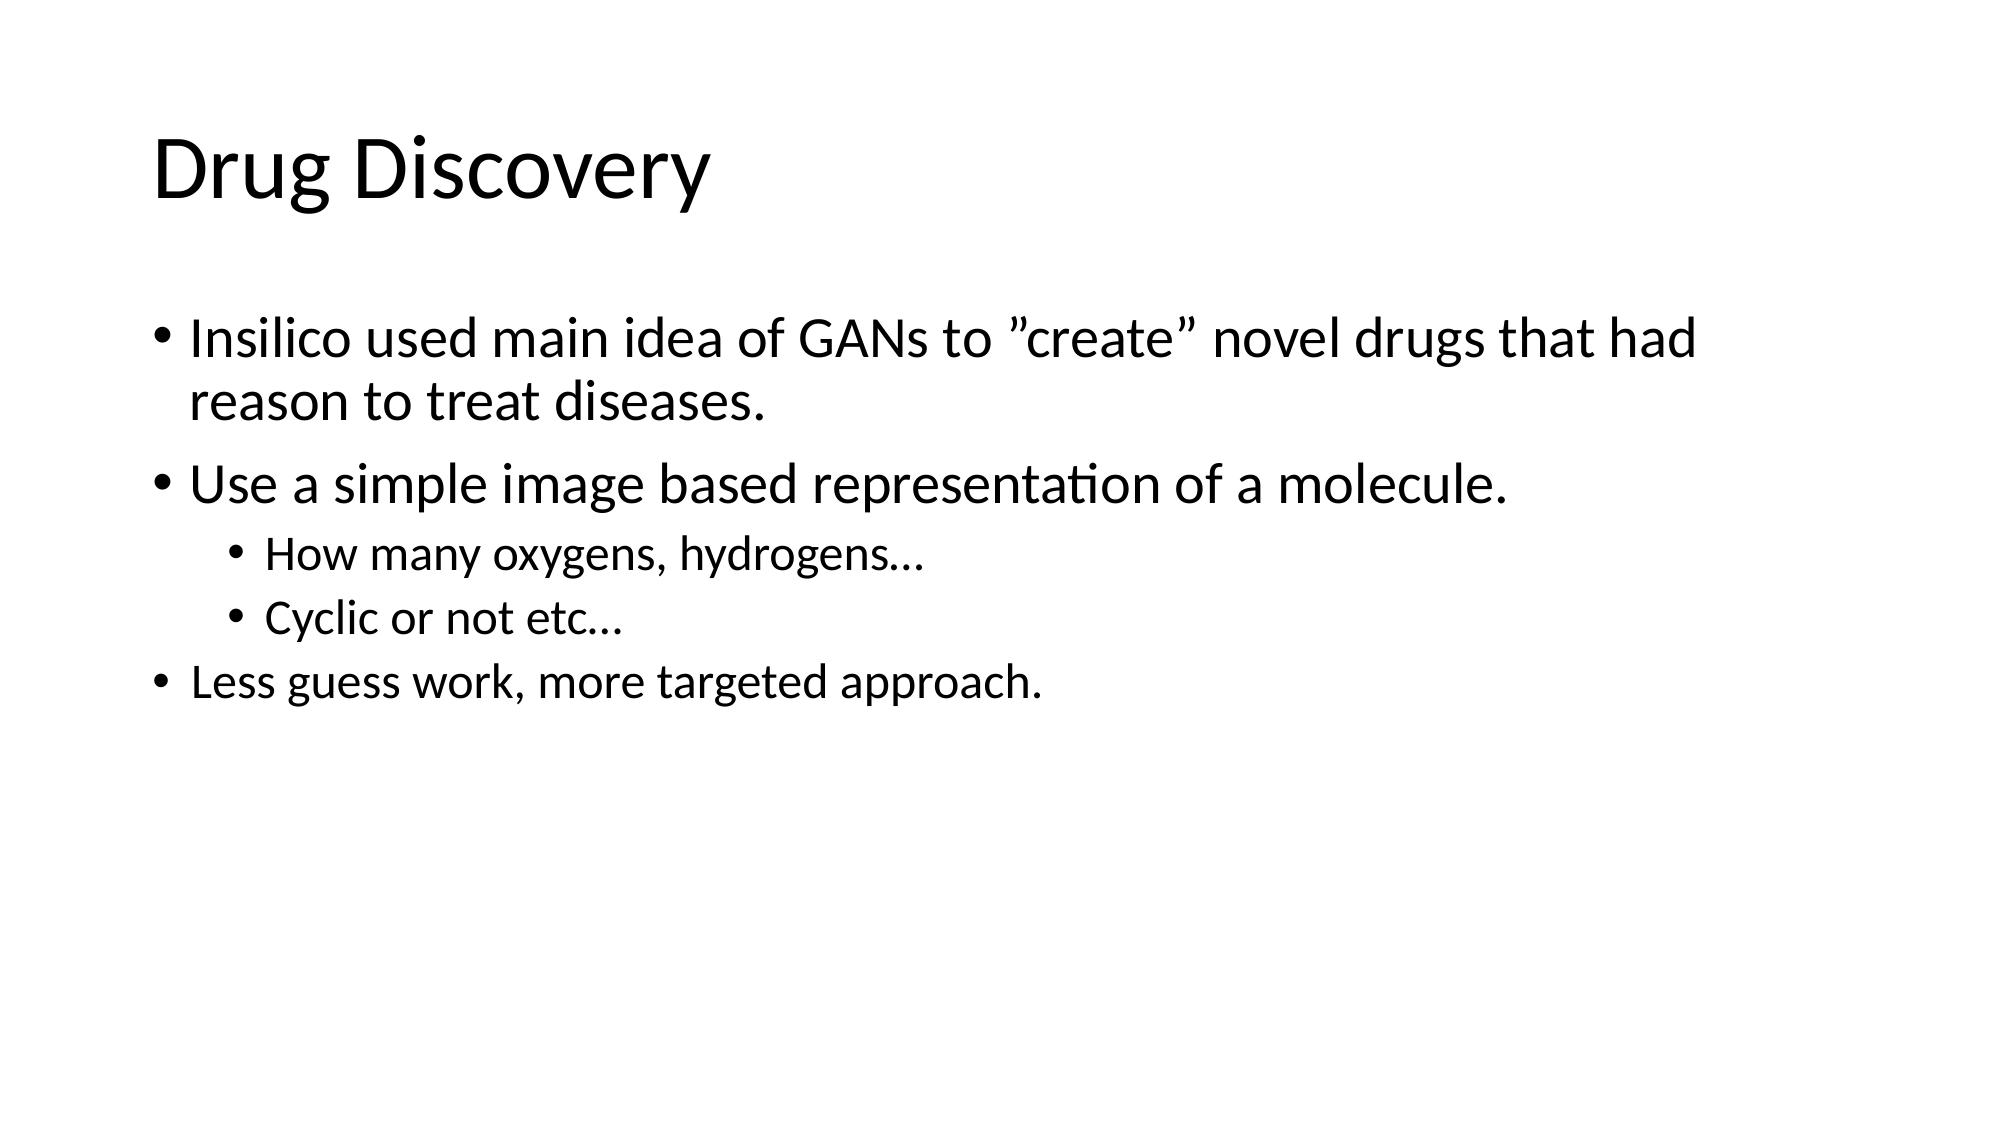

# Drug Discovery
Insilico used main idea of GANs to ”create” novel drugs that had reason to treat diseases.
Use a simple image based representation of a molecule.
How many oxygens, hydrogens…
Cyclic or not etc…
Less guess work, more targeted approach.